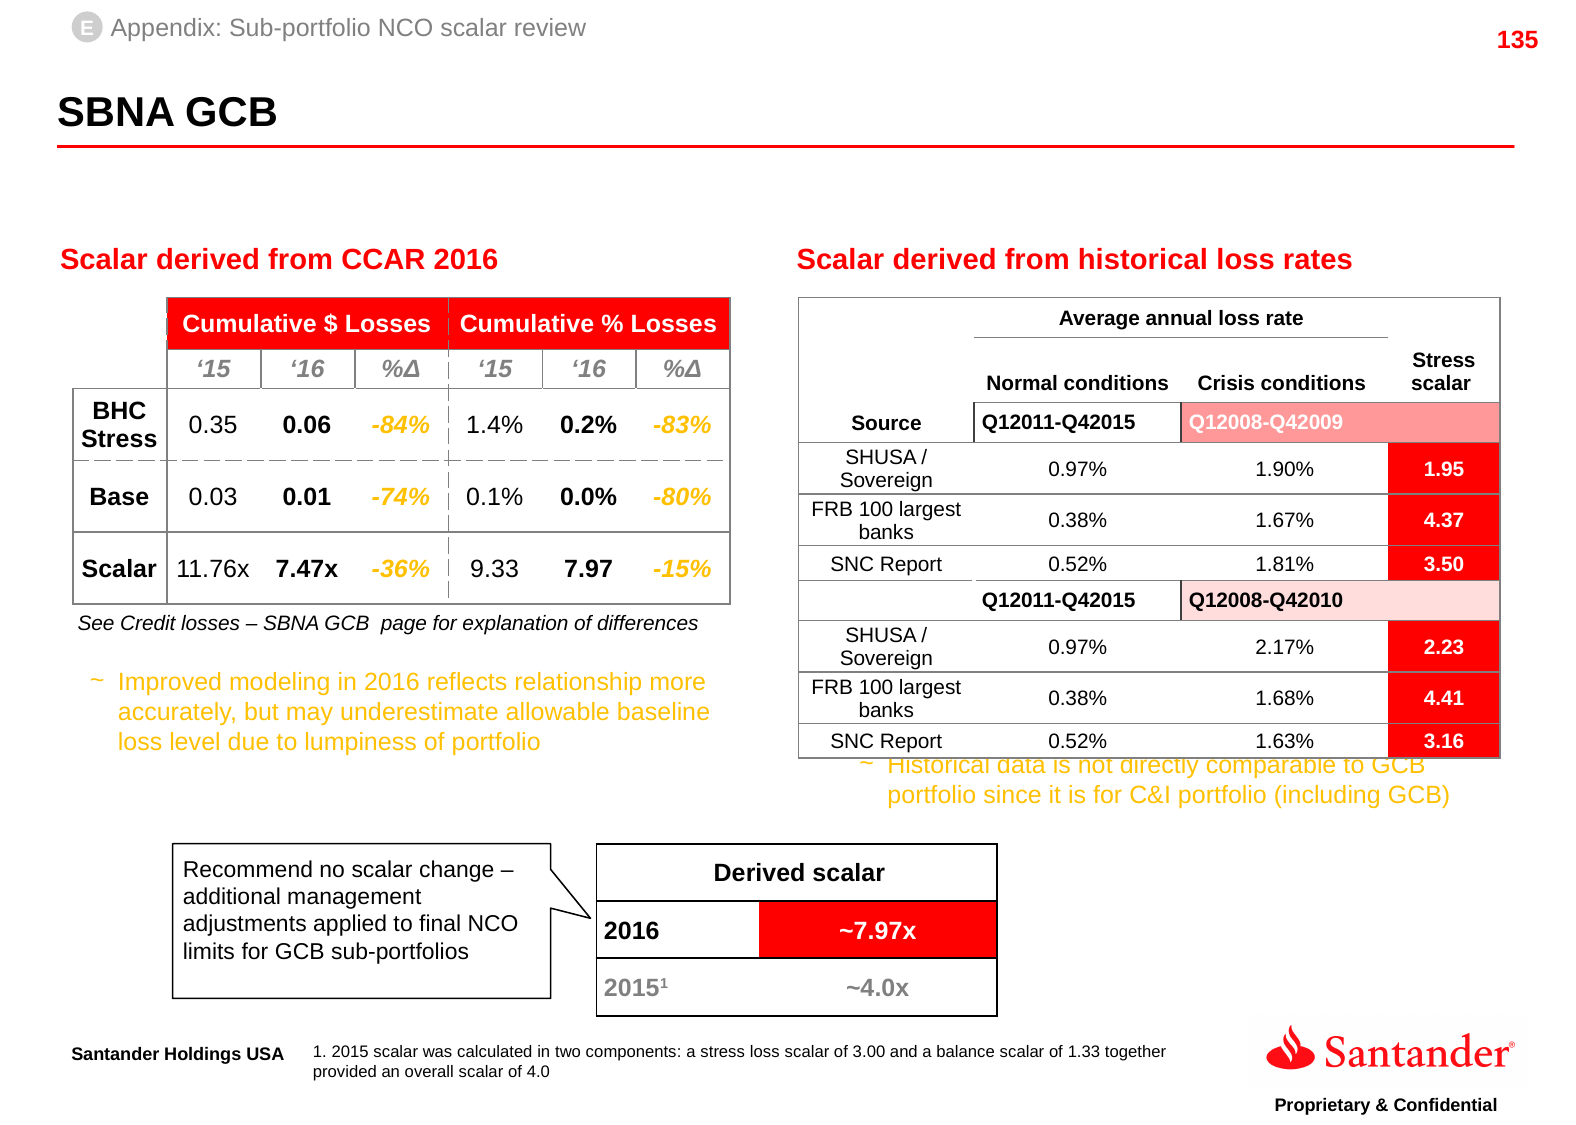

E
Appendix: Sub-portfolio NCO scalar review
SBNA GCB
Scalar derived from CCAR 2016

Scalar derived from historical loss rates

|  | Cumulative $ Losses |  |  | Cumulative % Losses |  |  |
| --- | --- | --- | --- | --- | --- | --- |
|  | ‘15 | ‘16 | %Δ | ‘15 | ‘16 | %Δ |
| BHC Stress | 0.35 | 0.06 | -84% | 1.4% | 0.2% | -83% |
| Base | 0.03 | 0.01 | -74% | 0.1% | 0.0% | -80% |
| Scalar | 11.76x | 7.47x | -36% | 9.33 | 7.97 | -15% |
| Source | Average annual loss rate |  | Stress scalar |
| --- | --- | --- | --- |
|  | Normal conditions | Crisis conditions |  |
|  | Q12011-Q42015 | Q12008-Q42009 |  |
| SHUSA / Sovereign | 0.97% | 1.90% | 1.95 |
| FRB 100 largest banks | 0.38% | 1.67% | 4.37 |
| SNC Report | 0.52% | 1.81% | 3.50 |
|  | Q12011-Q42015 | Q12008-Q42010 |  |
| SHUSA / Sovereign | 0.97% | 2.17% | 2.23 |
| FRB 100 largest banks | 0.38% | 1.68% | 4.41 |
| SNC Report | 0.52% | 1.63% | 3.16 |
See Credit losses – SBNA GCB  page for explanation of differences
Improved modeling in 2016 reflects relationship more accurately, but may underestimate allowable baseline loss level due to lumpiness of portfolio
Historical data is not directly comparable to GCB portfolio since it is for C&I portfolio (including GCB)
Recommend no scalar change – additional management adjustments applied to final NCO limits for GCB sub-portfolios
| Derived scalar |  |
| --- | --- |
| 2016 | ~7.97x |
| 20151 | ~4.0x |
1. 2015 scalar was calculated in two components: a stress loss scalar of 3.00 and a balance scalar of 1.33 together provided an overall scalar of 4.0